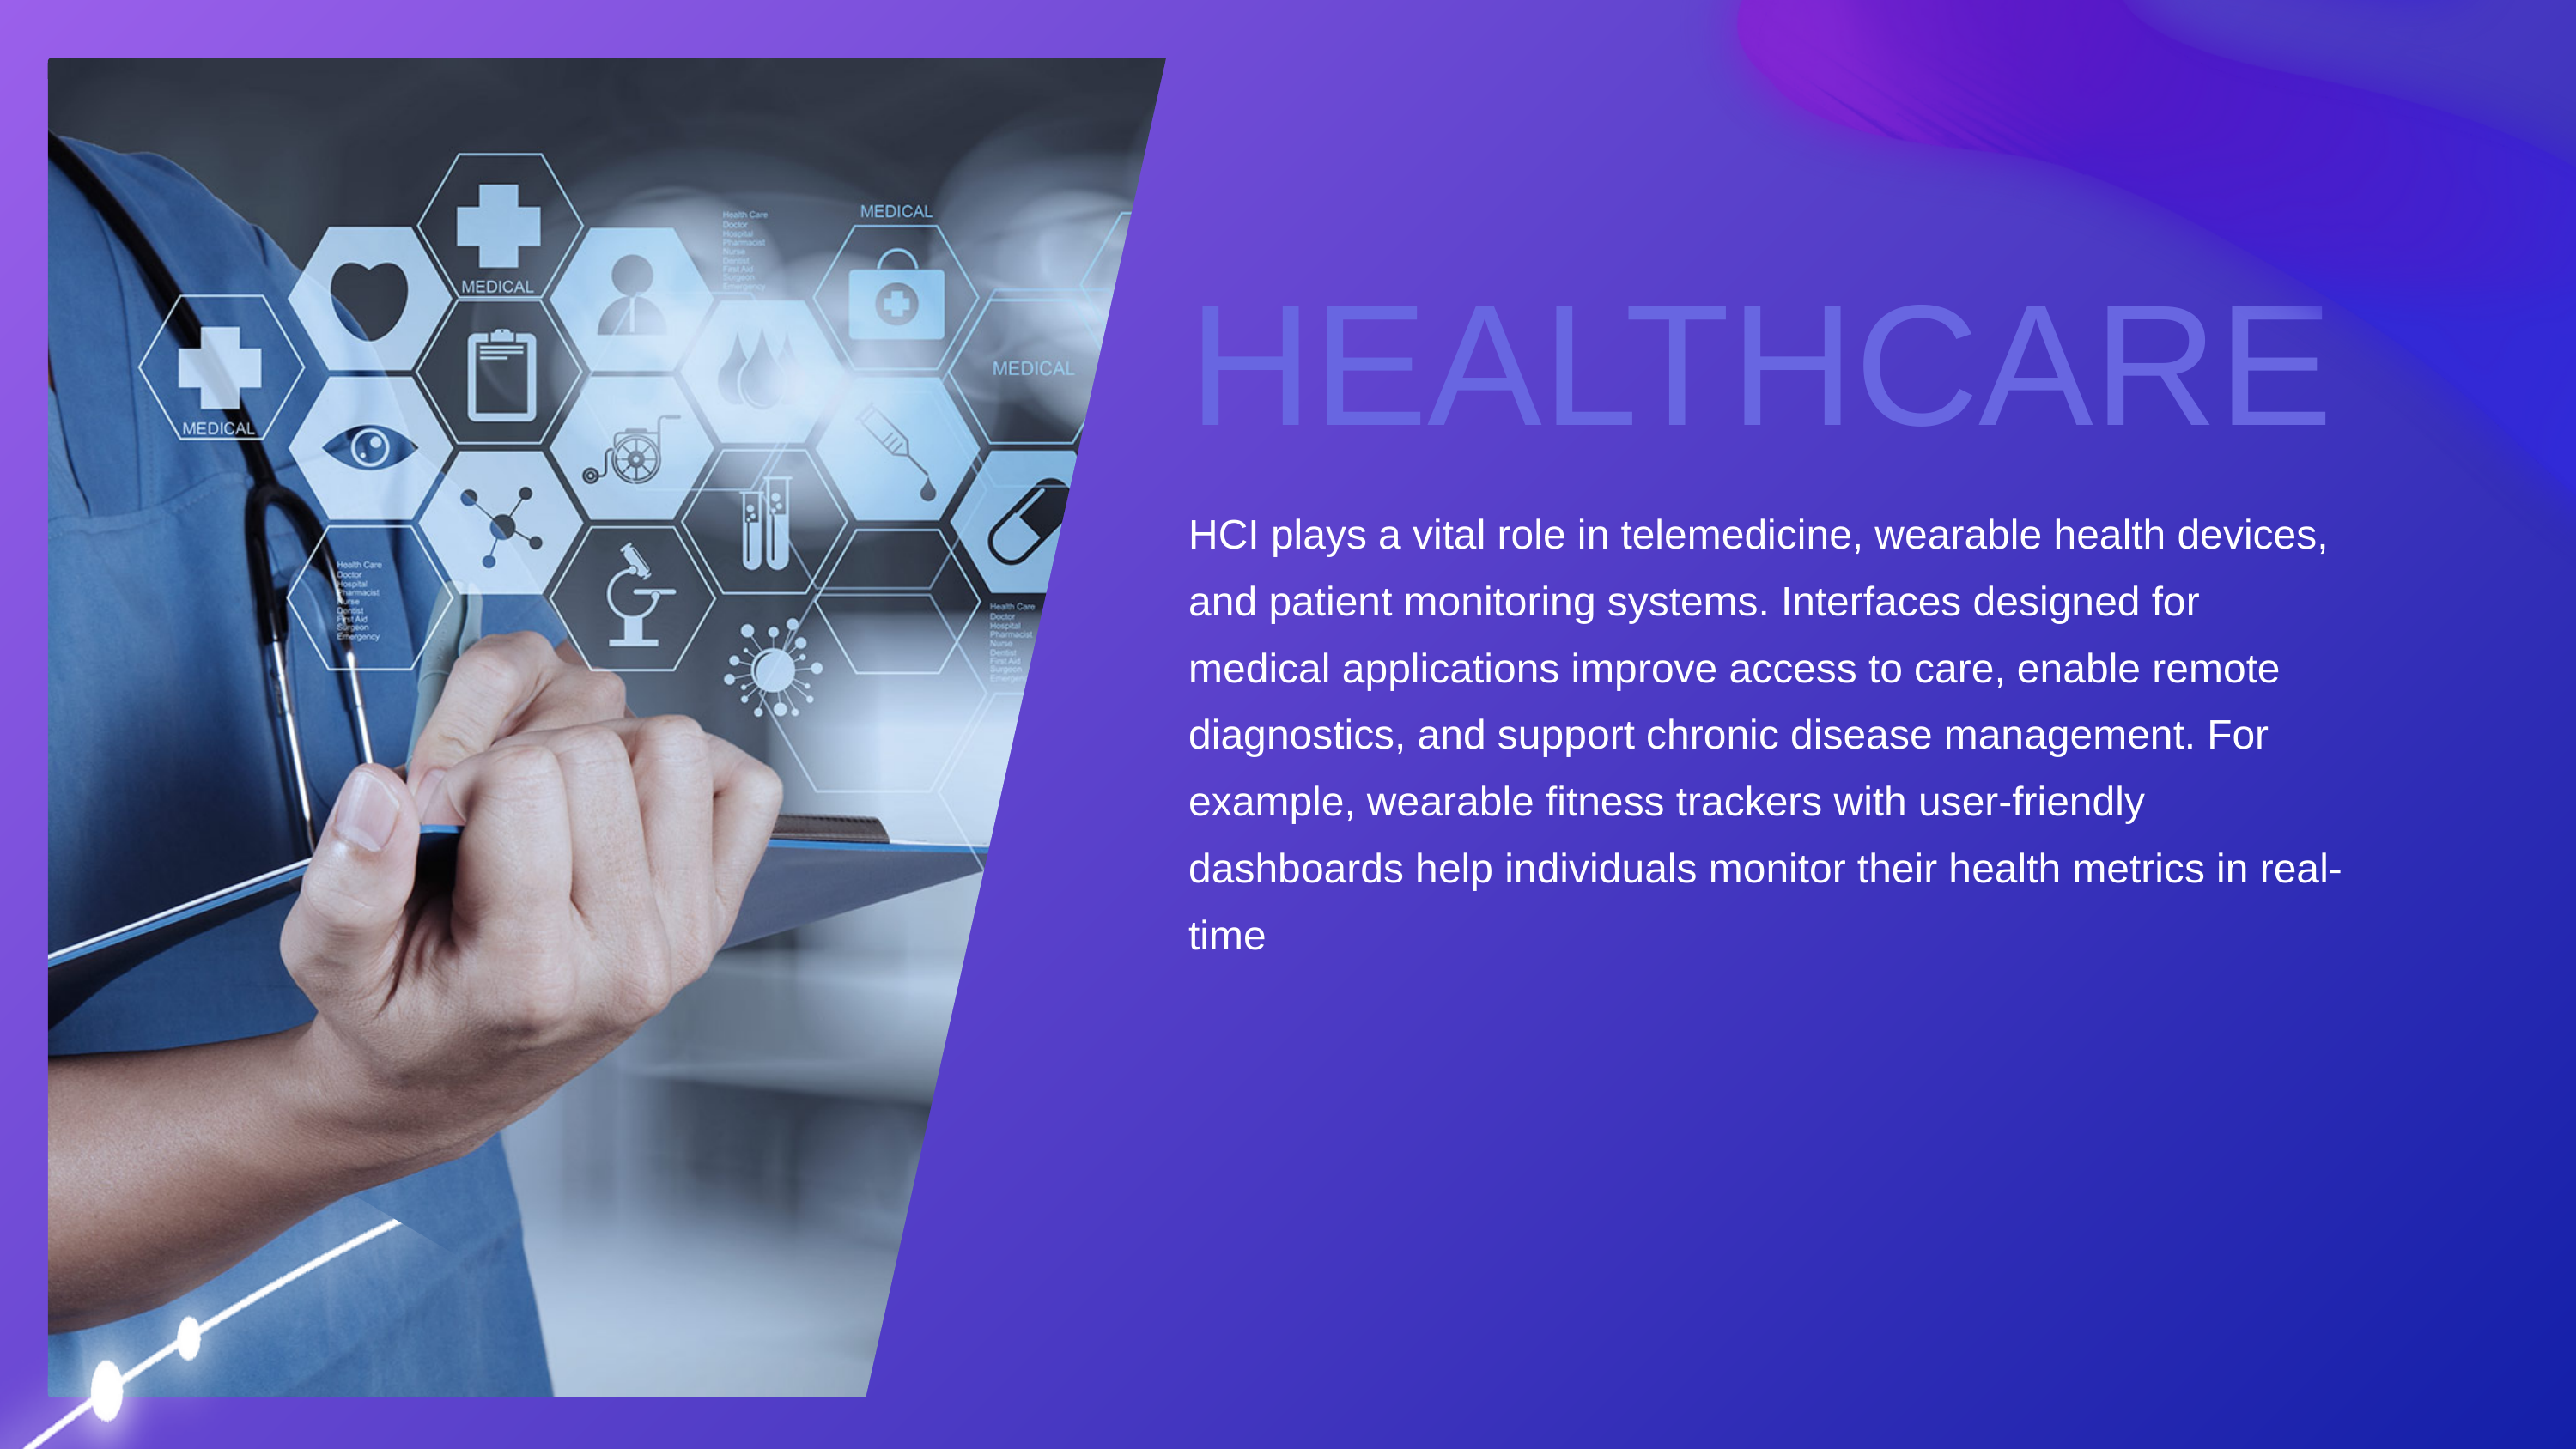

HEALTHCARE
HCI plays a vital role in telemedicine, wearable health devices, and patient monitoring systems. Interfaces designed for medical applications improve access to care, enable remote diagnostics, and support chronic disease management. For example, wearable fitness trackers with user-friendly dashboards help individuals monitor their health metrics in real-time